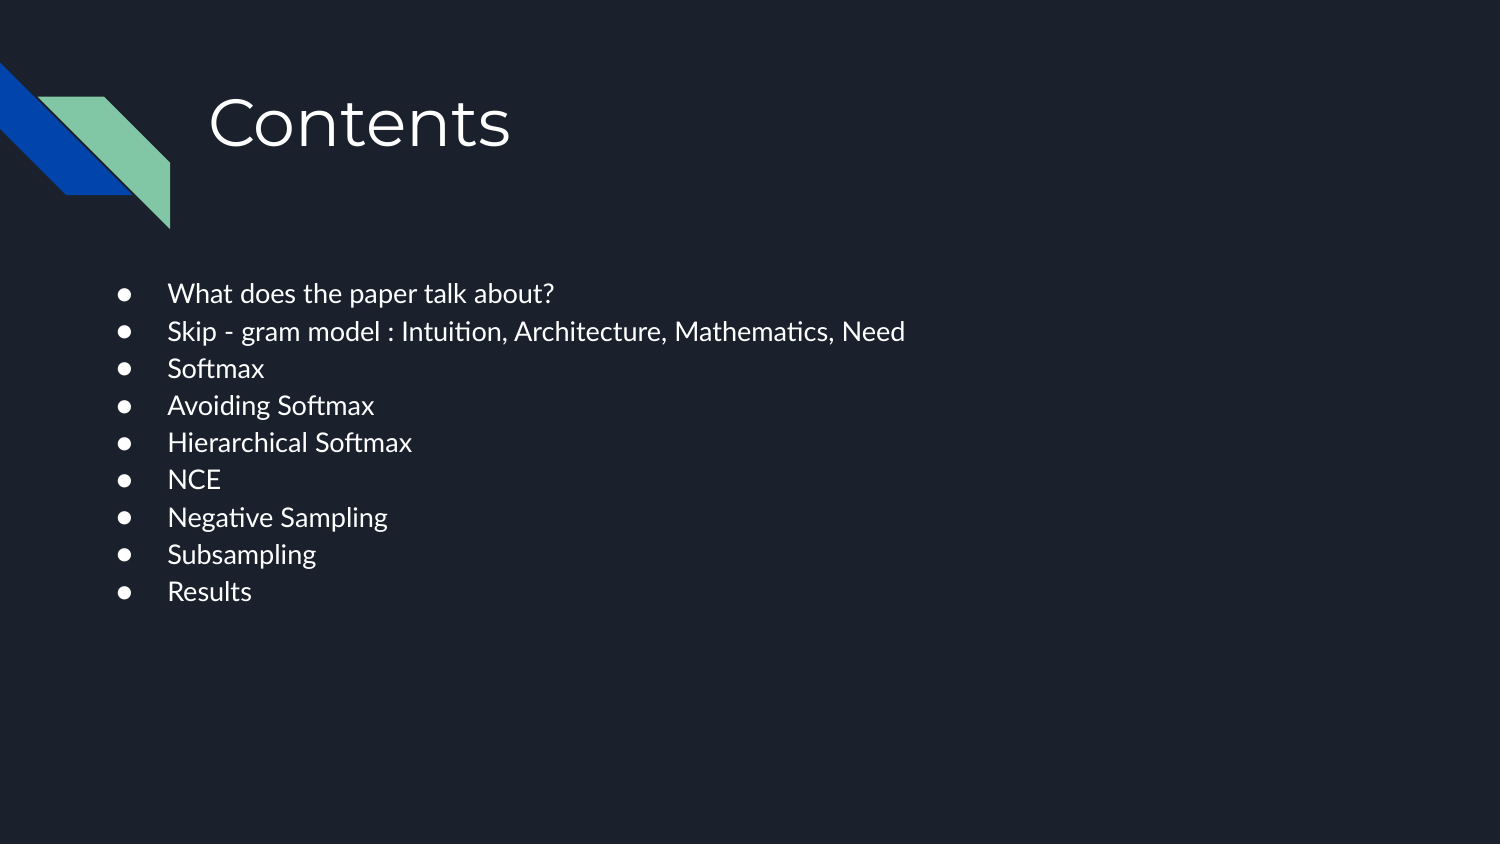

# Contents
What does the paper talk about?
Skip - gram model : Intuition, Architecture, Mathematics, Need
Softmax
Avoiding Softmax
Hierarchical Softmax
NCE
Negative Sampling
Subsampling
Results